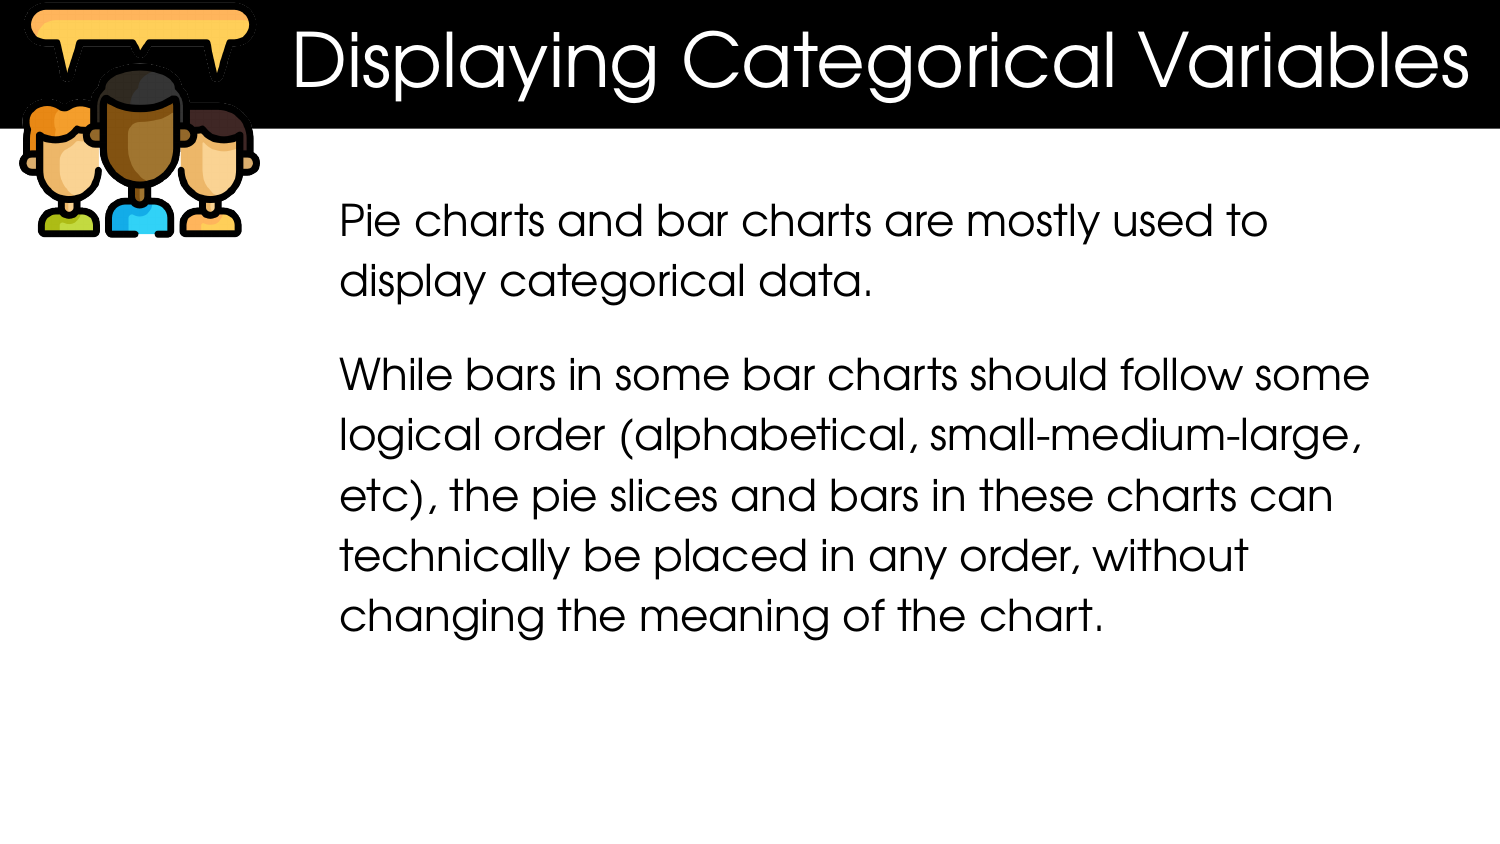

# Displaying Categorical Variables
Pie charts and bar charts are mostly used to display categorical data.
While bars in some bar charts should follow some logical order (alphabetical, small-medium-large, etc), the pie slices and bars in these charts can technically be placed in any order, without changing the meaning of the chart.